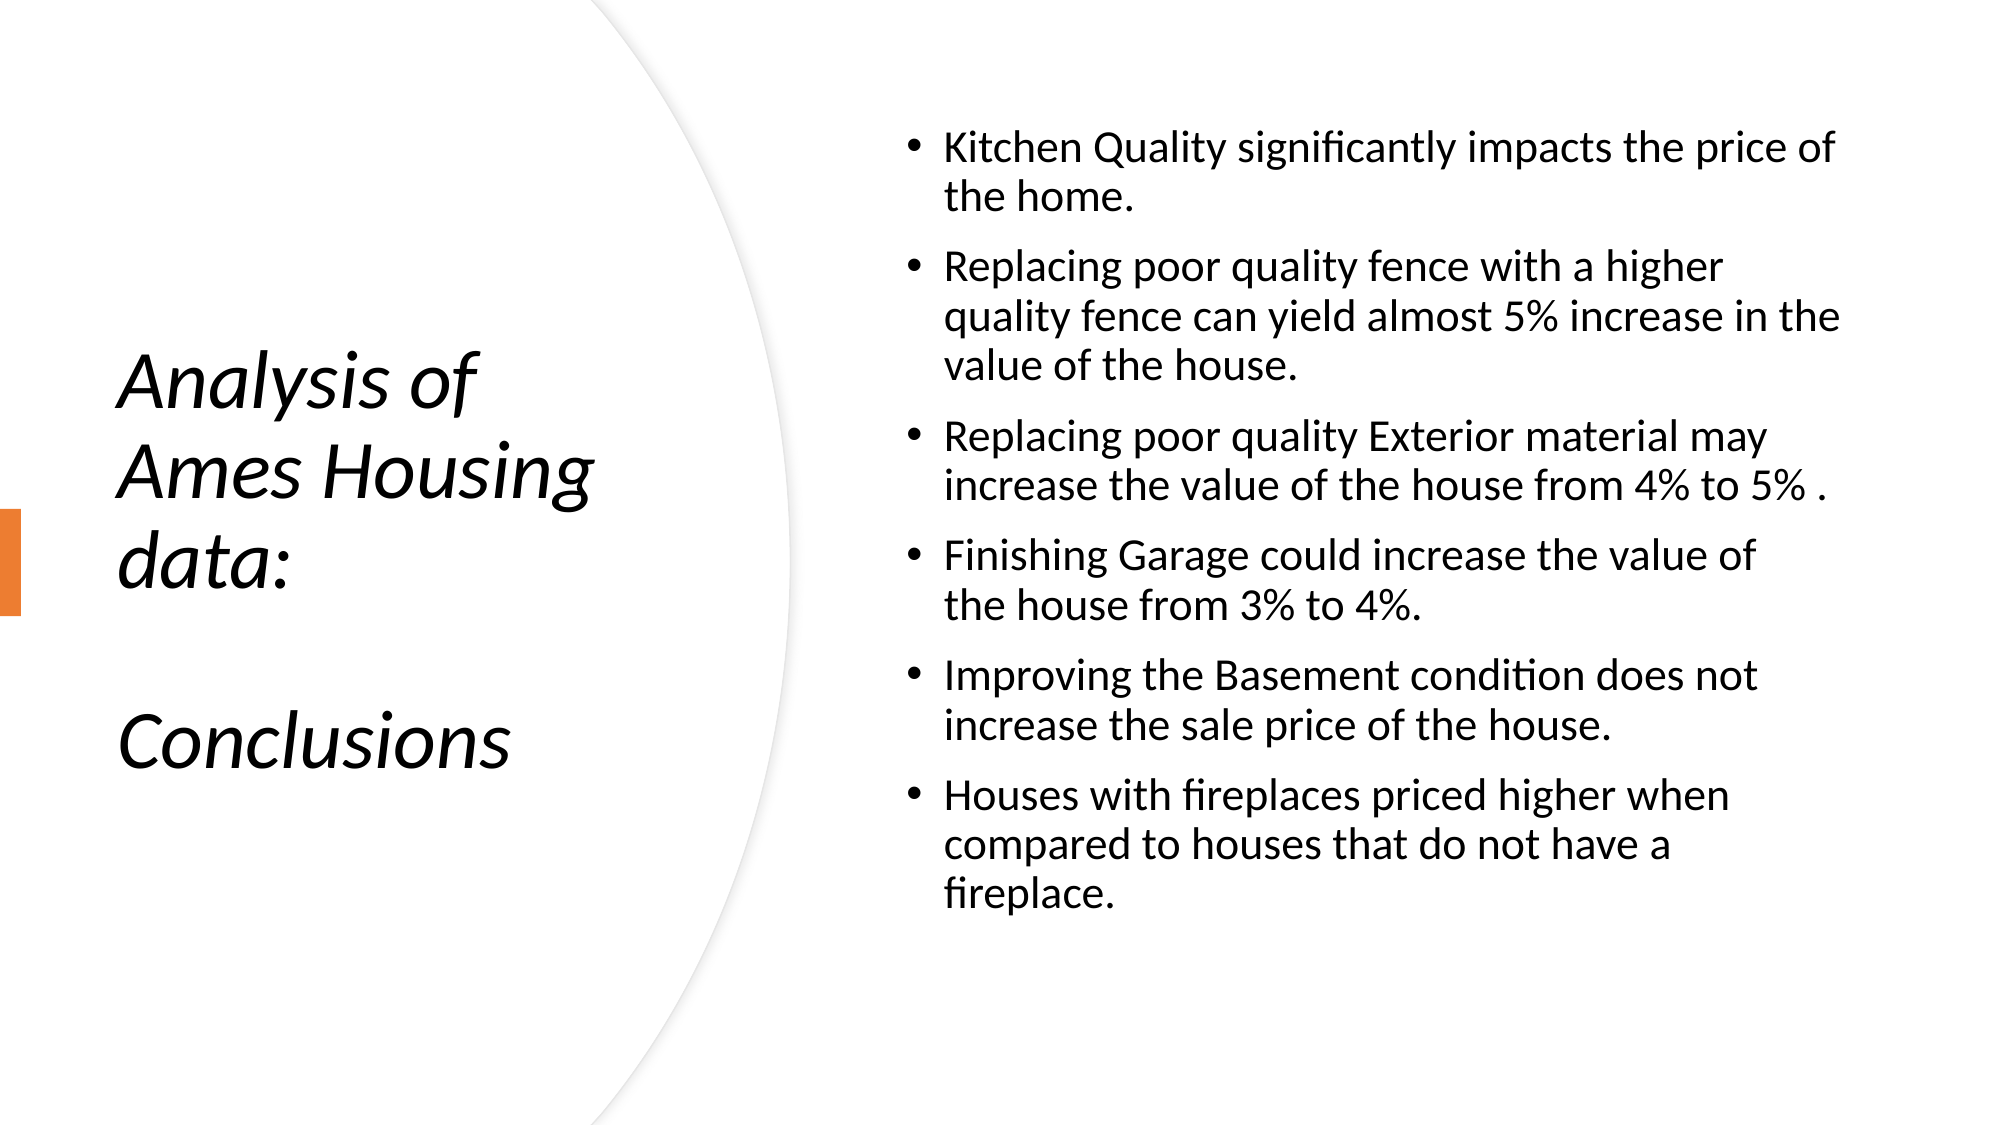

Kitchen Quality significantly impacts the price of the home.
Replacing poor quality fence with a higher quality fence can yield almost 5% increase in the value of the house.
Replacing poor quality Exterior material may increase the value of the house from 4% to 5% .
Finishing Garage could increase the value of the house from 3% to 4%.
Improving the Basement condition does not increase the sale price of the house.
Houses with fireplaces priced higher when compared to houses that do not have a fireplace.

# Analysis of Ames Housing data: Conclusions